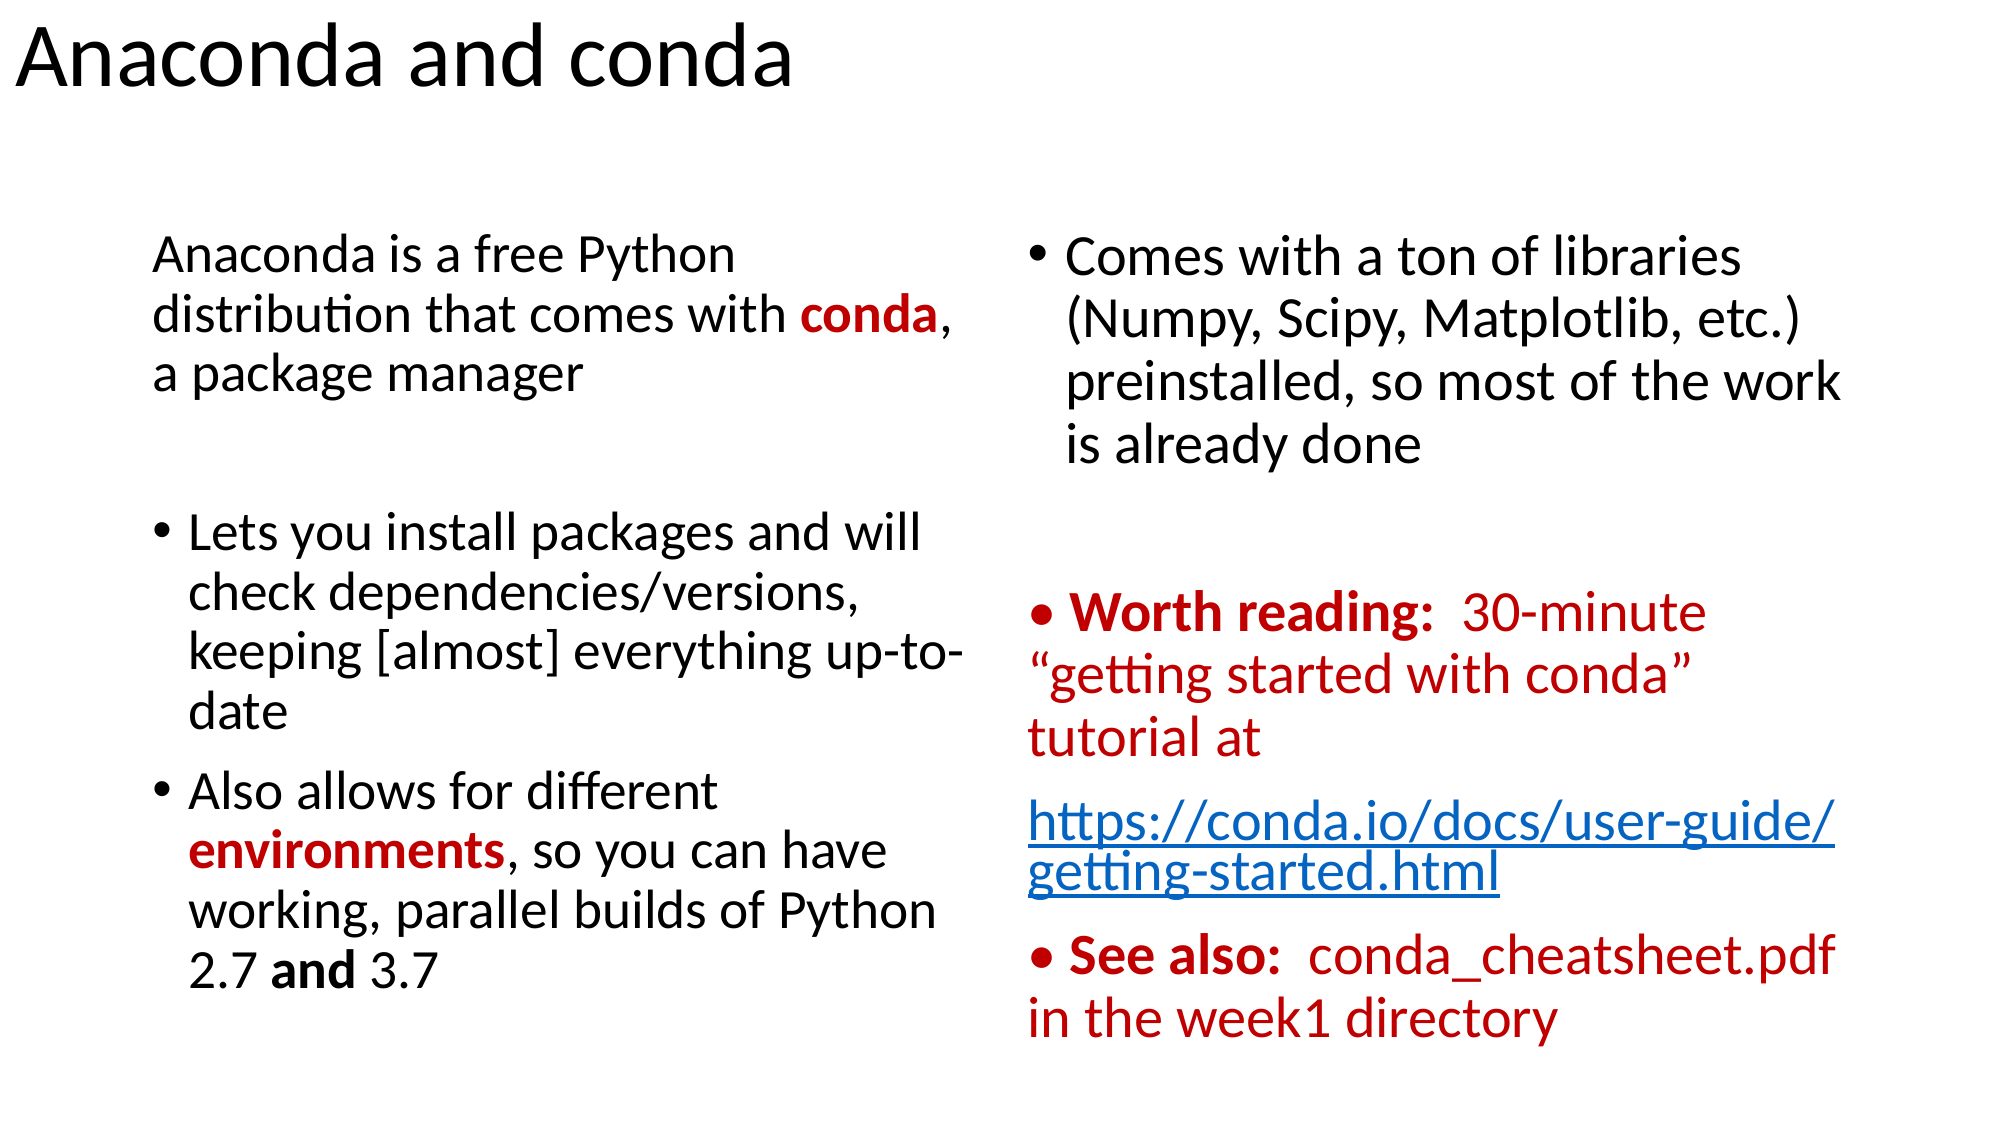

# Anaconda and conda
Anaconda is a free Python distribution that comes with conda, a package manager

Lets you install packages and will check dependencies/versions, keeping [almost] everything up-to-date
Also allows for different environments, so you can have working, parallel builds of Python 2.7 and 3.7
Comes with a ton of libraries (Numpy, Scipy, Matplotlib, etc.) preinstalled, so most of the work is already done

• Worth reading:  30-minute “getting started with conda” tutorial at
https://conda.io/docs/user-guide/getting-started.html
• See also:  conda_cheatsheet.pdf in the week1 directory